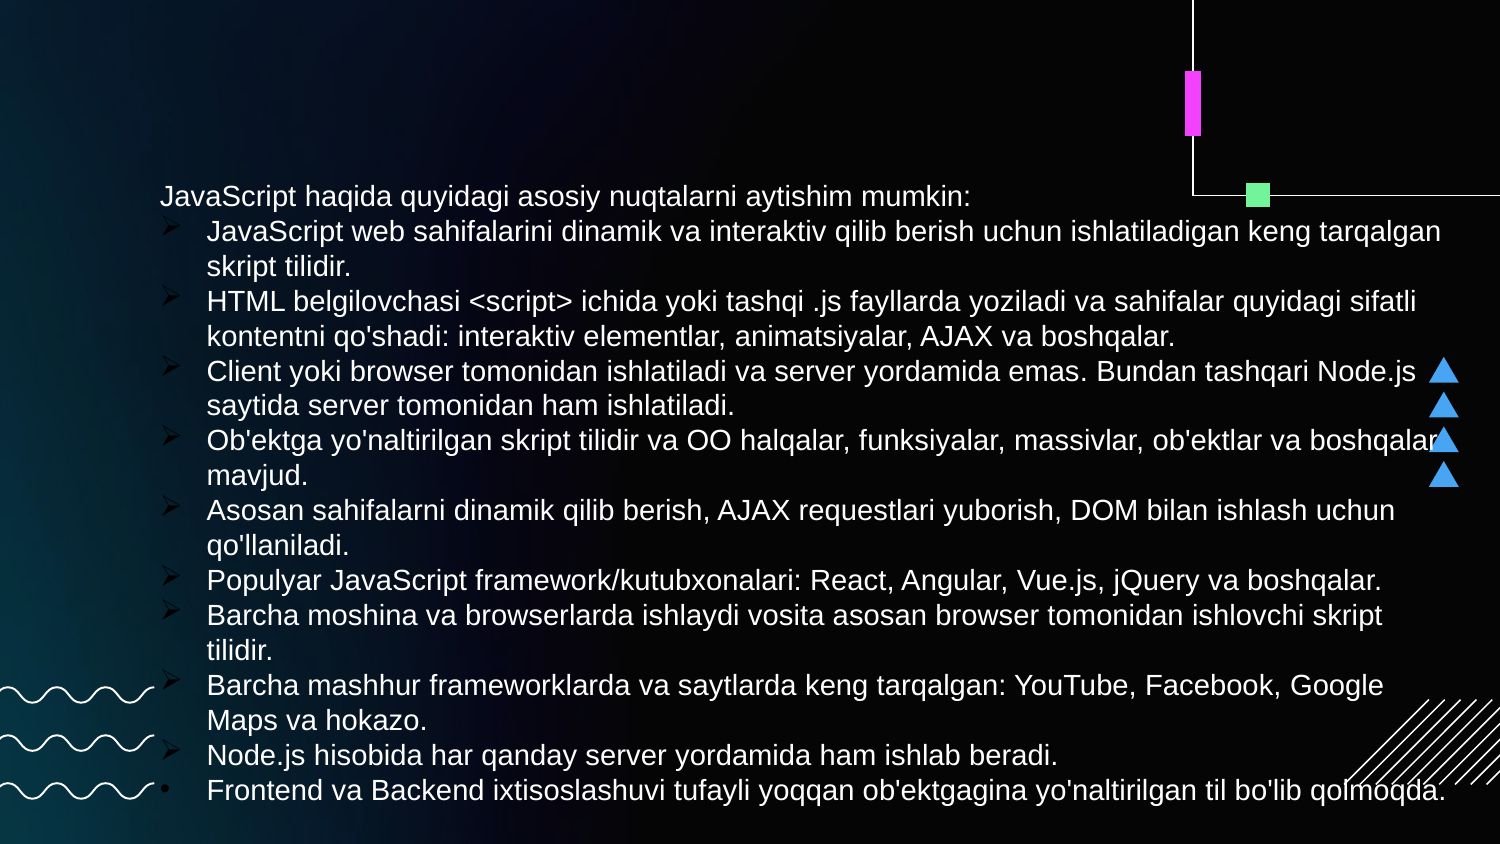

JavaScript haqida quyidagi asosiy nuqtalarni aytishim mumkin:
JavaScript web sahifalarini dinamik va interaktiv qilib berish uchun ishlatiladigan keng tarqalgan skript tilidir.
HTML belgilovchasi <script> ichida yoki tashqi .js fayllarda yoziladi va sahifalar quyidagi sifatli kontentni qo'shadi: interaktiv elementlar, animatsiyalar, AJAX va boshqalar.
Client yoki browser tomonidan ishlatiladi va server yordamida emas. Bundan tashqari Node.js saytida server tomonidan ham ishlatiladi.
Ob'ektga yo'naltirilgan skript tilidir va OO halqalar, funksiyalar, massivlar, ob'ektlar va boshqalar mavjud.
Asosan sahifalarni dinamik qilib berish, AJAX requestlari yuborish, DOM bilan ishlash uchun qo'llaniladi.
Populyar JavaScript framework/kutubxonalari: React, Angular, Vue.js, jQuery va boshqalar.
Barcha moshina va browserlarda ishlaydi vosita asosan browser tomonidan ishlovchi skript tilidir.
Barcha mashhur frameworklarda va saytlarda keng tarqalgan: YouTube, Facebook, Google Maps va hokazo.
Node.js hisobida har qanday server yordamida ham ishlab beradi.
Frontend va Backend ixtisoslashuvi tufayli yoqqan ob'ektgagina yo'naltirilgan til bo'lib qolmoqda.